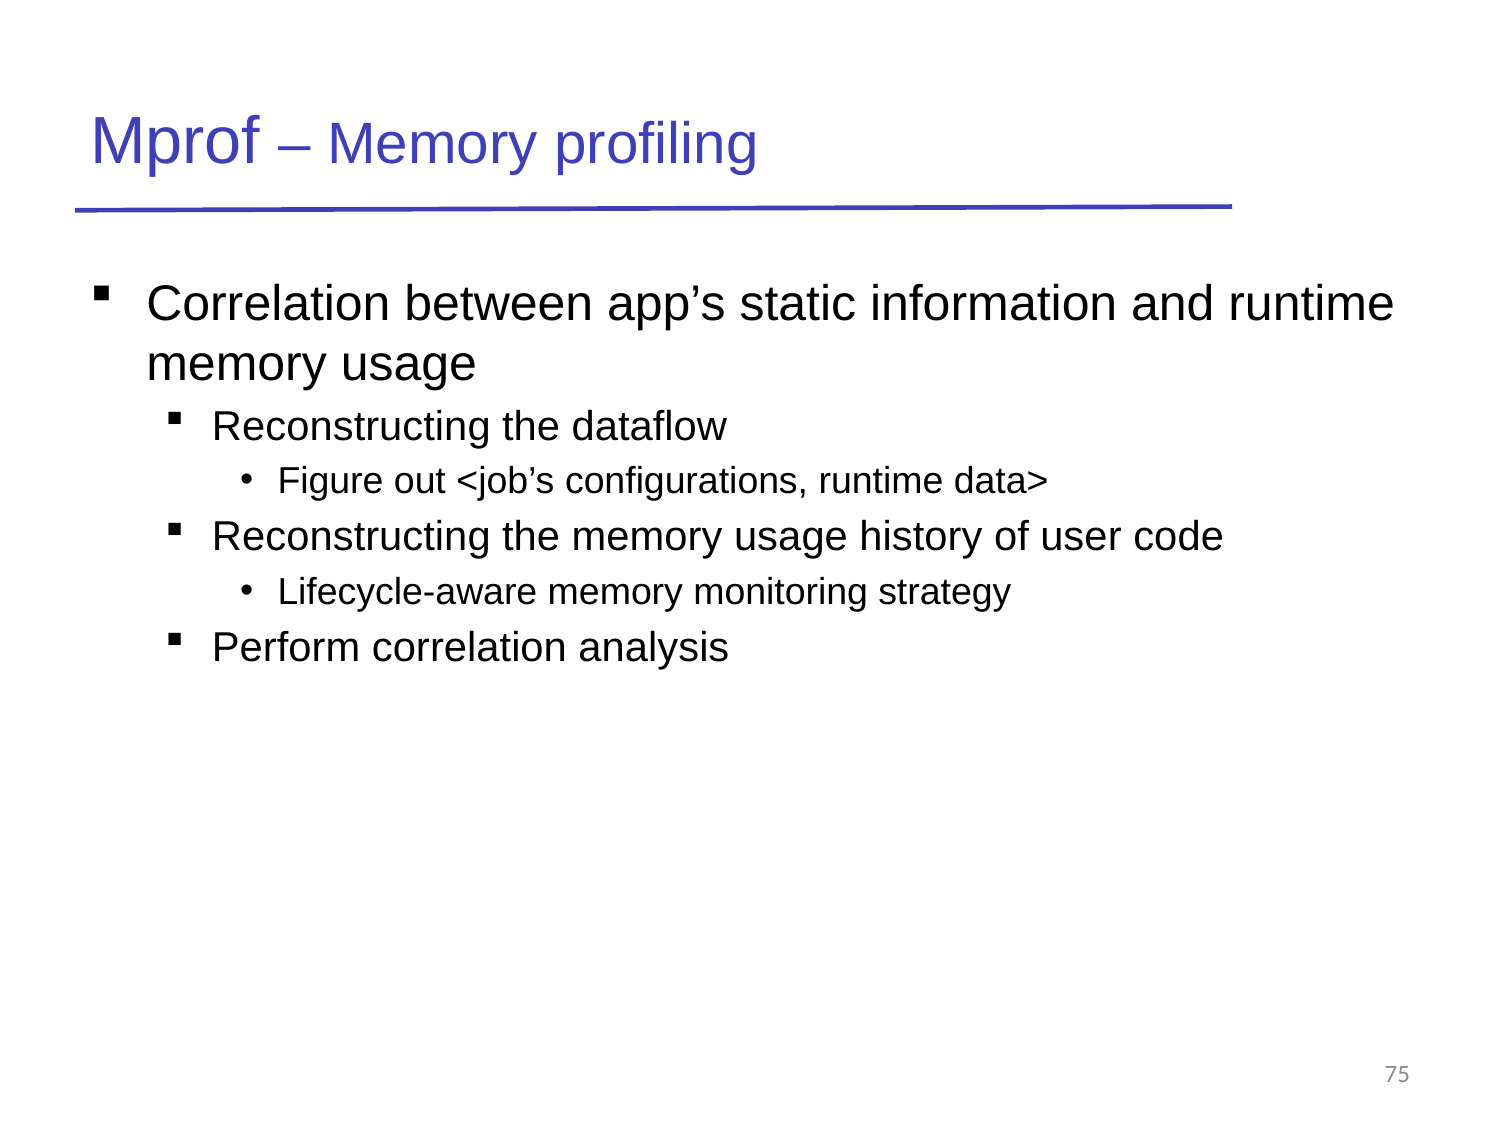

# Mprof – Memory profiling
Correlation between app’s static information and runtime memory usage
Reconstructing the dataflow
Figure out <job’s configurations, runtime data>
Reconstructing the memory usage history of user code
Lifecycle-aware memory monitoring strategy
Perform correlation analysis
75